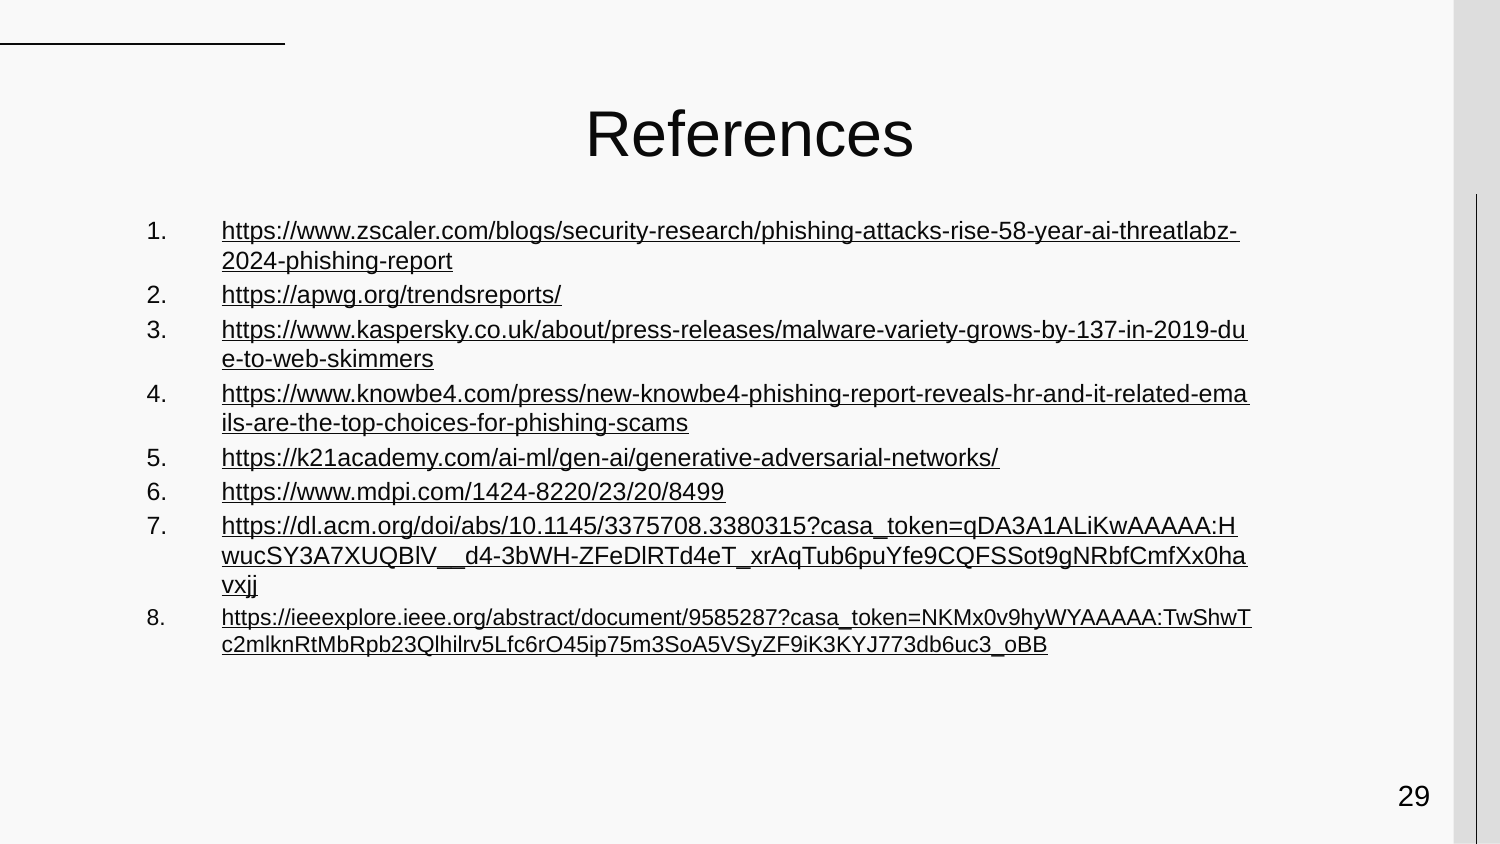

# References
https://www.zscaler.com/blogs/security-research/phishing-attacks-rise-58-year-ai-threatlabz-2024-phishing-report
https://apwg.org/trendsreports/
https://www.kaspersky.co.uk/about/press-releases/malware-variety-grows-by-137-in-2019-due-to-web-skimmers
https://www.knowbe4.com/press/new-knowbe4-phishing-report-reveals-hr-and-it-related-emails-are-the-top-choices-for-phishing-scams
https://k21academy.com/ai-ml/gen-ai/generative-adversarial-networks/
https://www.mdpi.com/1424-8220/23/20/8499
https://dl.acm.org/doi/abs/10.1145/3375708.3380315?casa_token=qDA3A1ALiKwAAAAA:HwucSY3A7XUQBlV__d4-3bWH-ZFeDlRTd4eT_xrAqTub6puYfe9CQFSSot9gNRbfCmfXx0havxjj
https://ieeexplore.ieee.org/abstract/document/9585287?casa_token=NKMx0v9hyWYAAAAA:TwShwTc2mlknRtMbRpb23Qlhilrv5Lfc6rO45ip75m3SoA5VSyZF9iK3KYJ773db6uc3_oBB

29